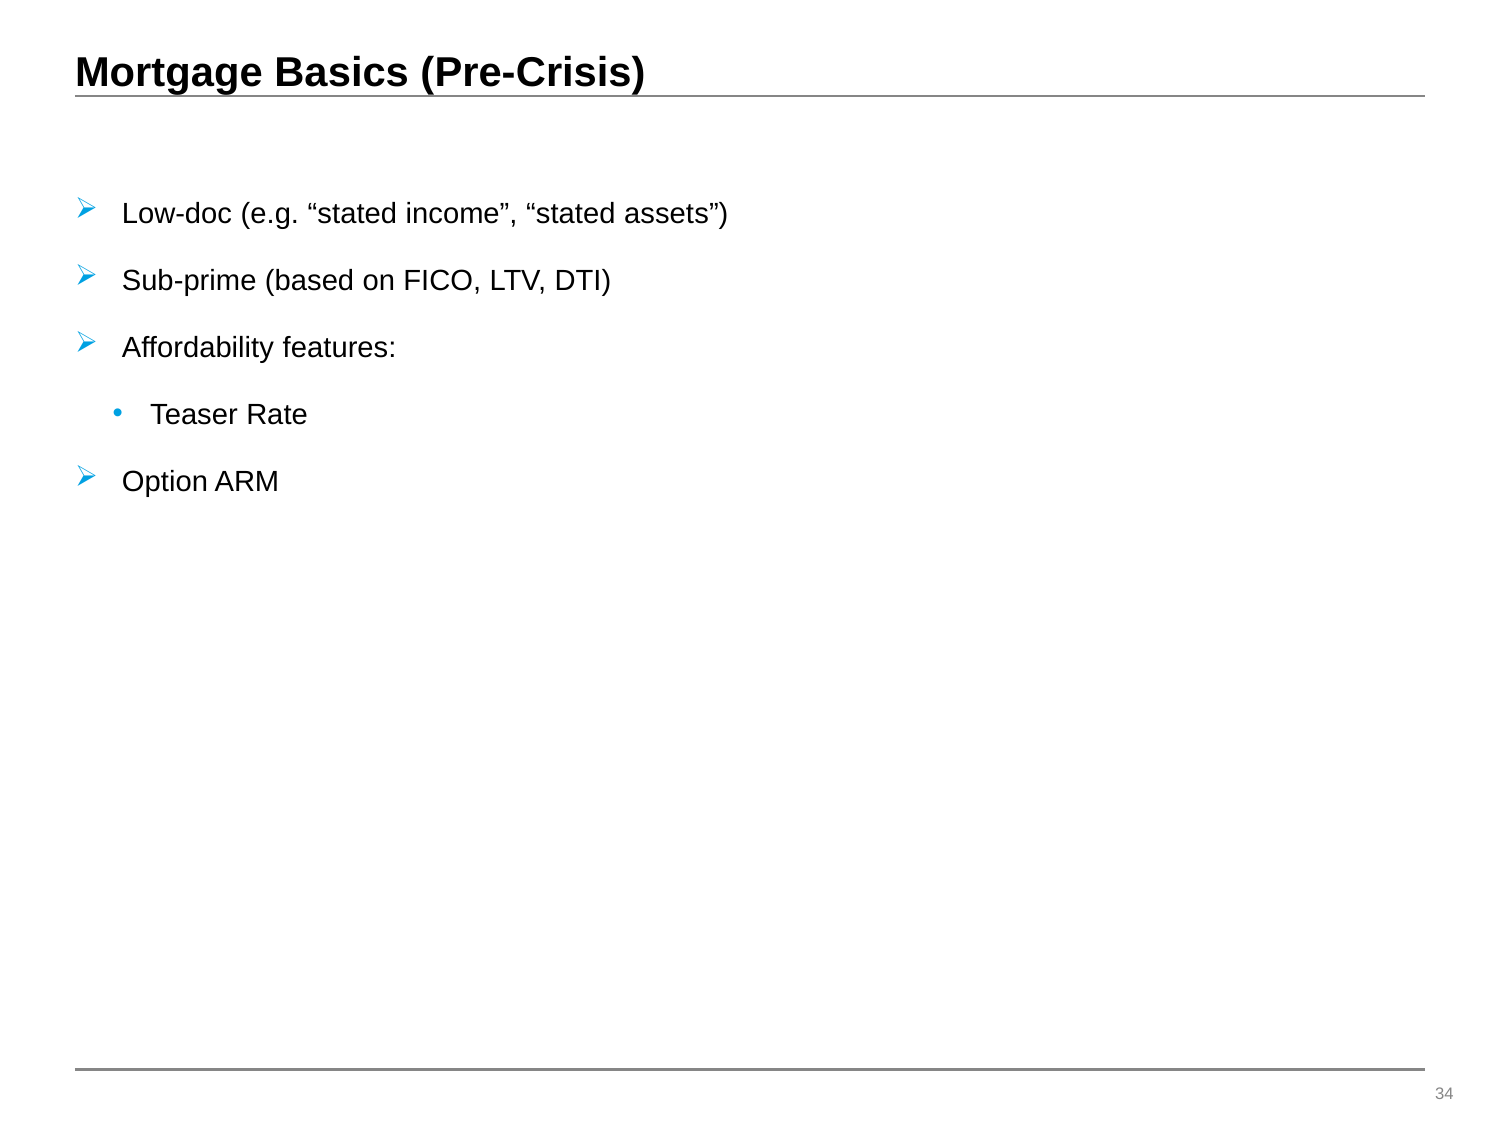

# Mortgage Basics (Pre-Crisis)
Low-doc (e.g. “stated income”, “stated assets”)
Sub-prime (based on FICO, LTV, DTI)
Affordability features:
Teaser Rate
Option ARM